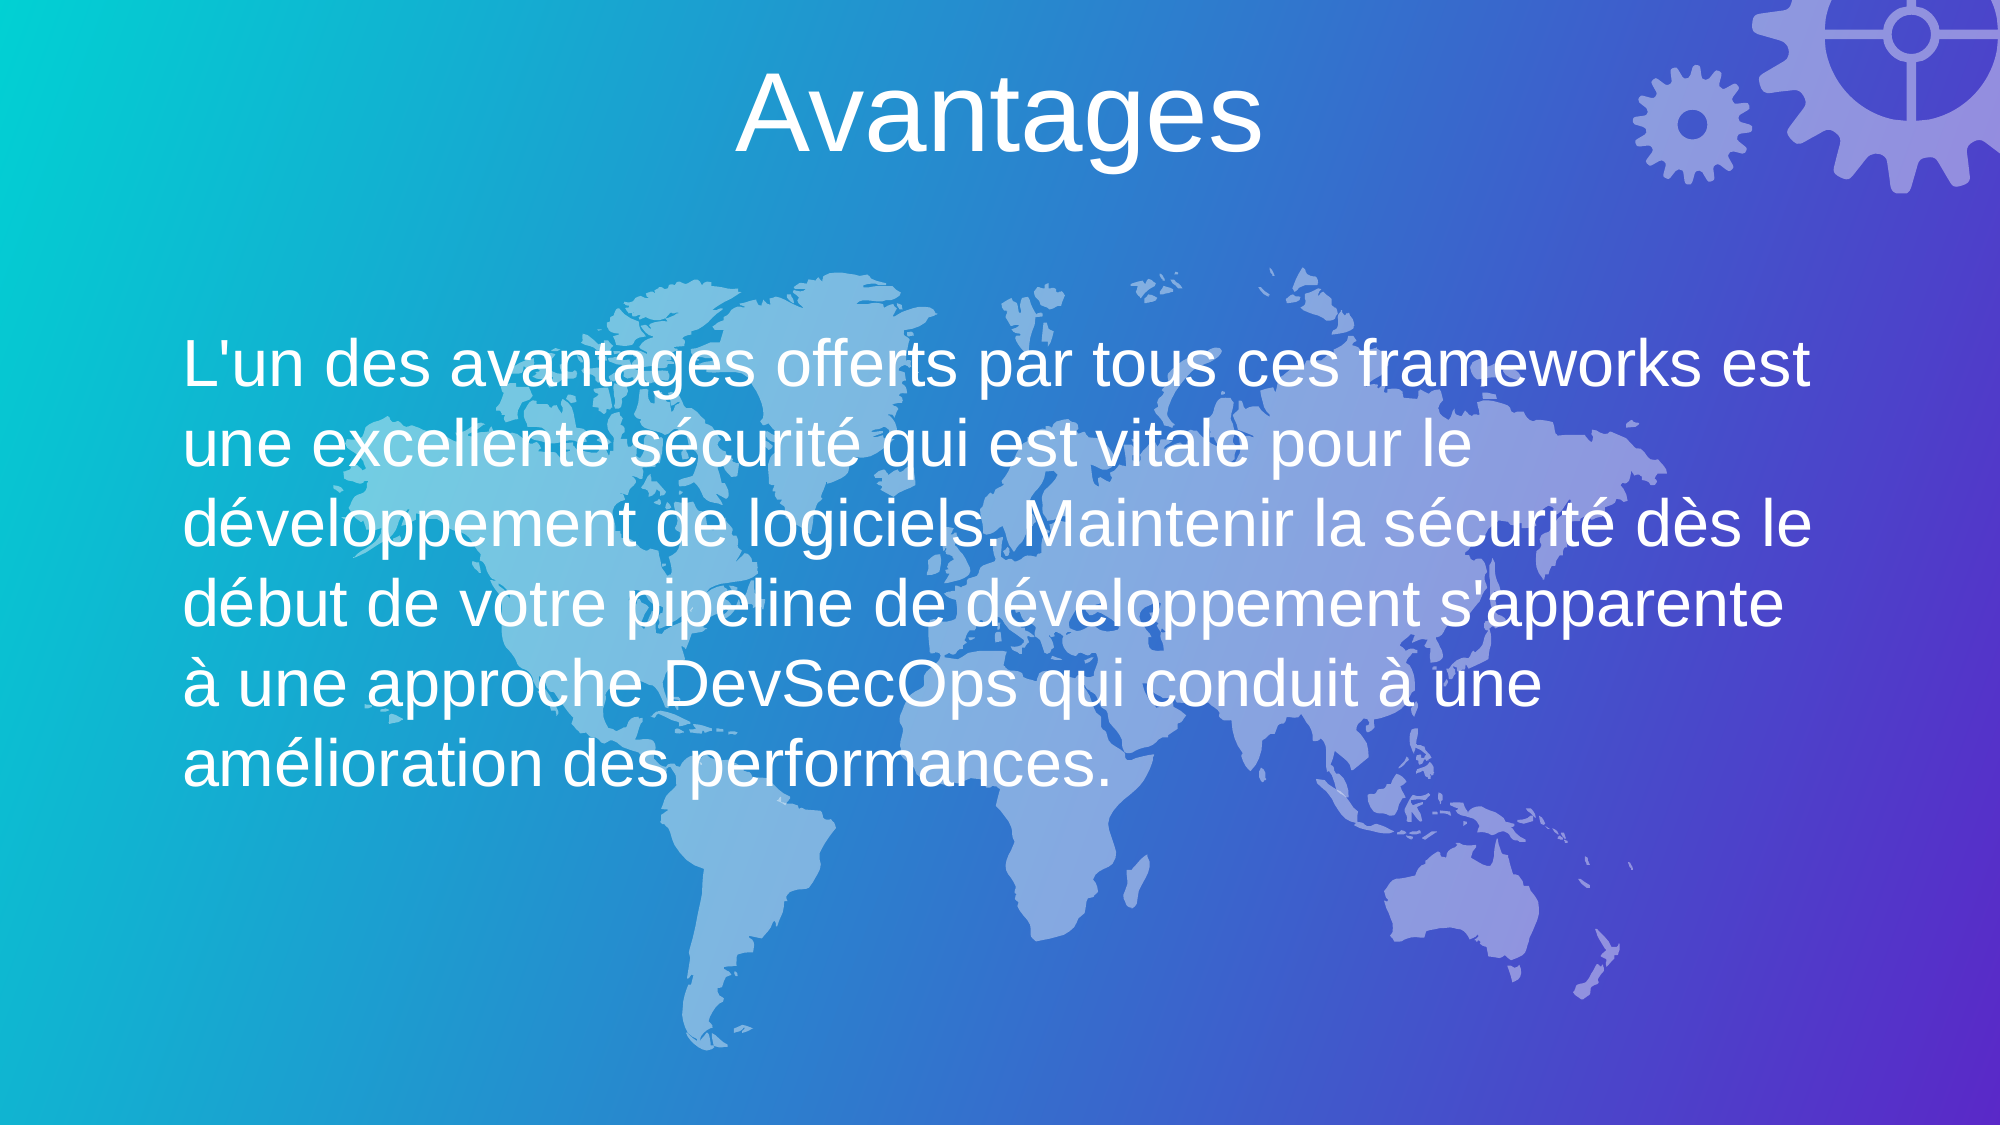

Avantages

L'un des avantages offerts par tous ces frameworks est une excellente sécurité qui est vitale pour le développement de logiciels. Maintenir la sécurité dès le début de votre pipeline de développement s'apparente à une approche DevSecOps qui conduit à une amélioration des performances.